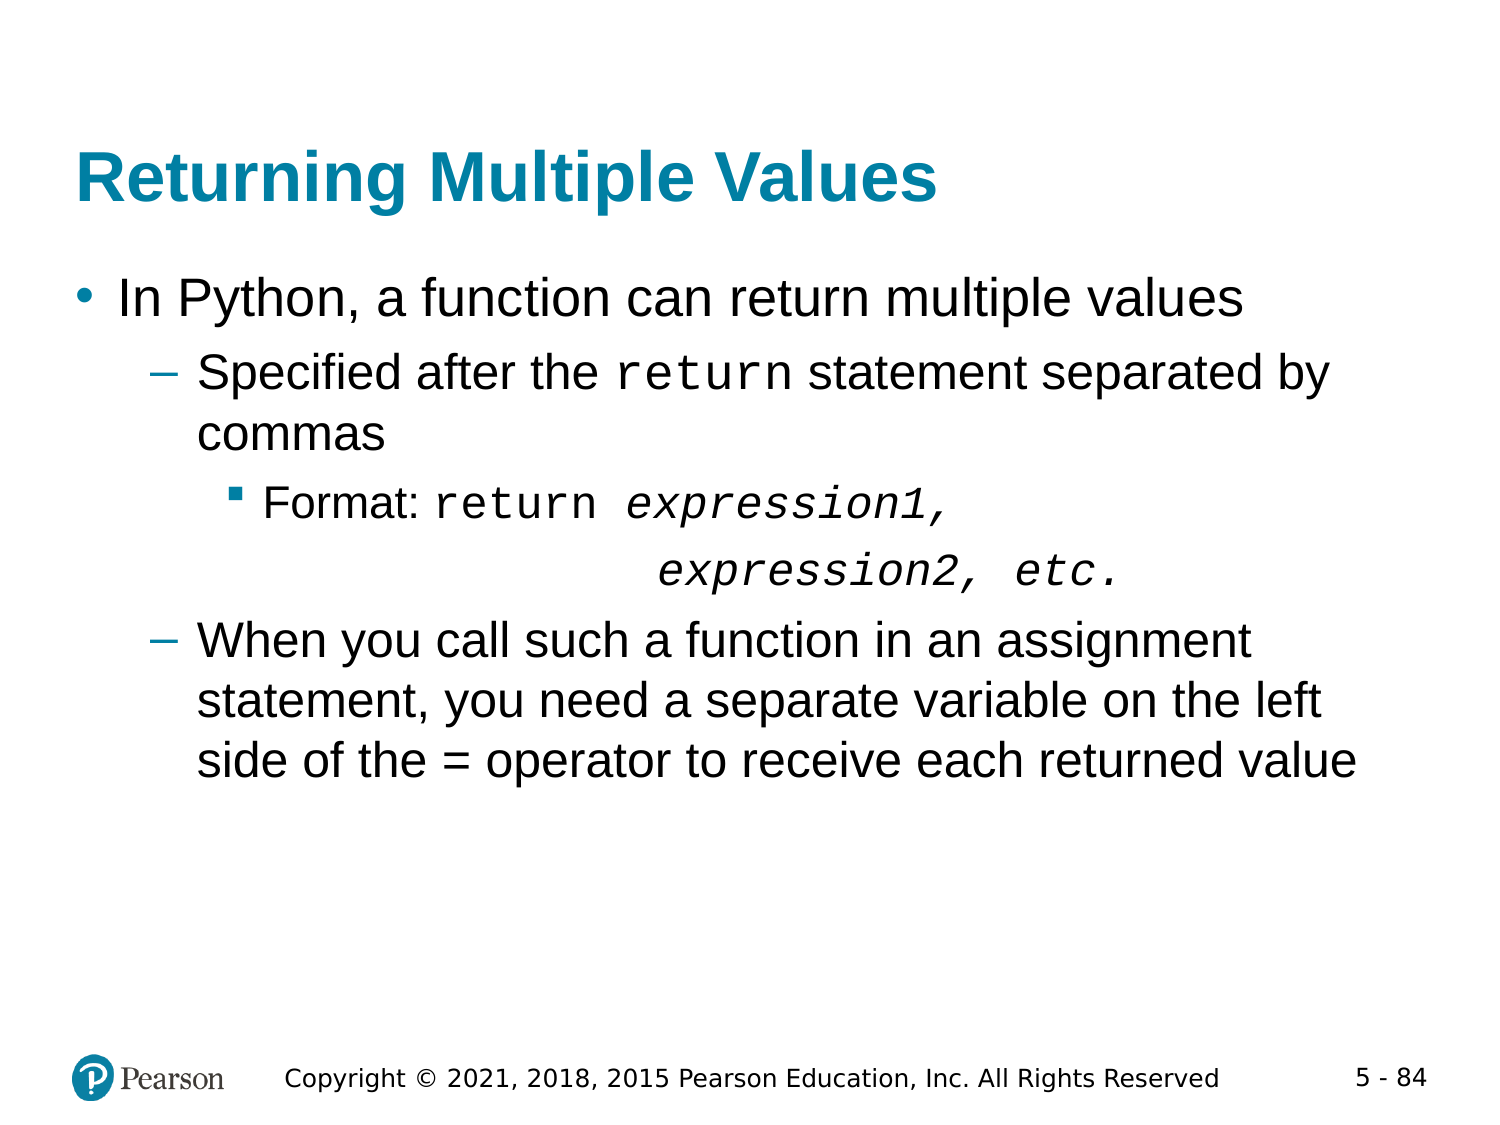

# Returning Multiple Values
In Python, a function can return multiple values
Specified after the return statement separated by commas
Format: return expression1,
expression2, etc.
When you call such a function in an assignment statement, you need a separate variable on the left side of the = operator to receive each returned value